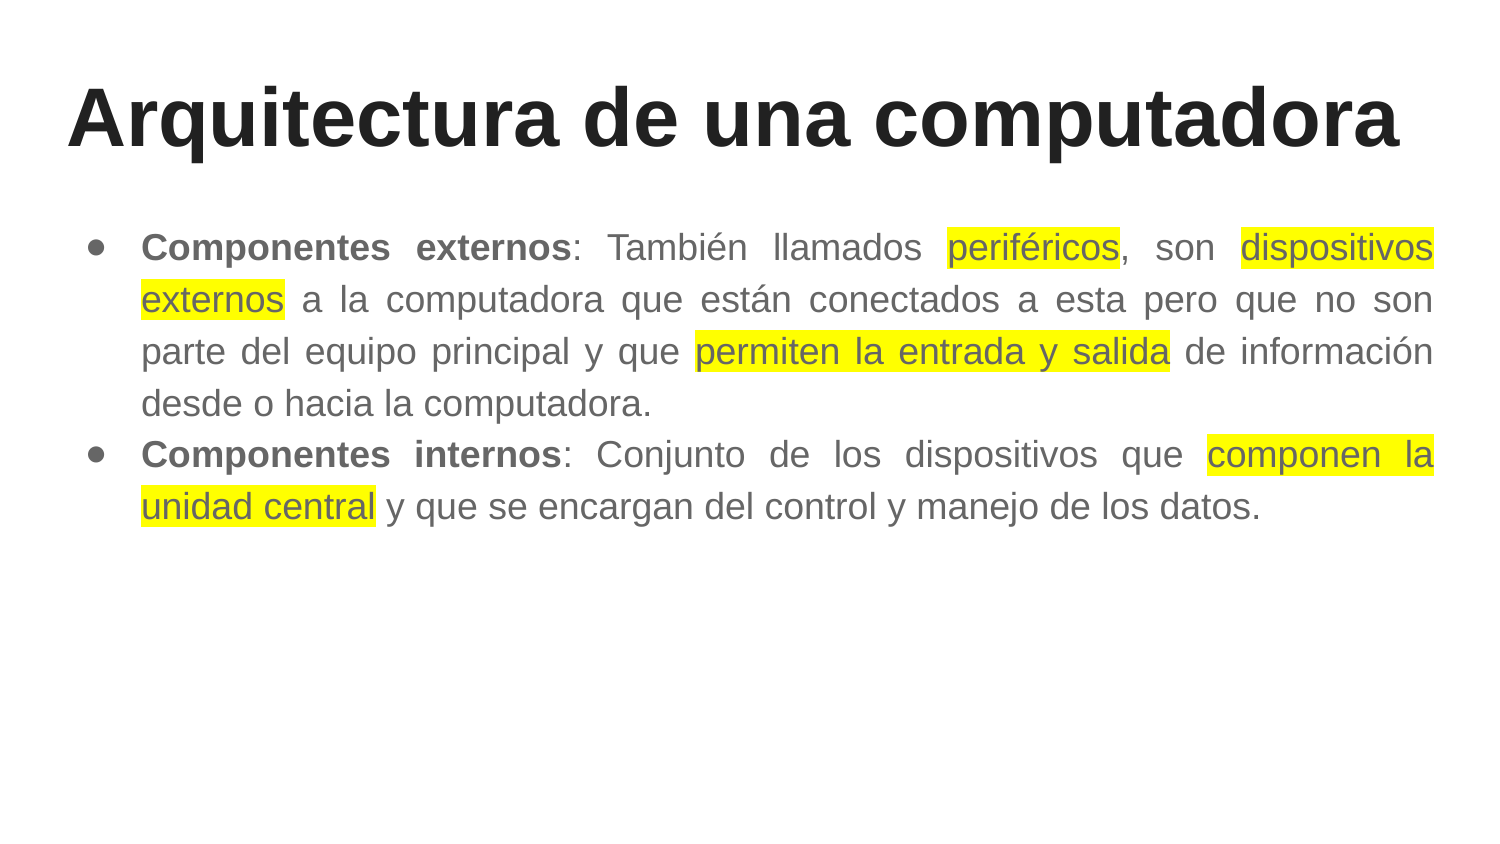

# Arquitectura de una computadora
Componentes externos: También llamados periféricos, son dispositivos externos a la computadora que están conectados a esta pero que no son parte del equipo principal y que permiten la entrada y salida de información desde o hacia la computadora.
Componentes internos: Conjunto de los dispositivos que componen la unidad central y que se encargan del control y manejo de los datos.